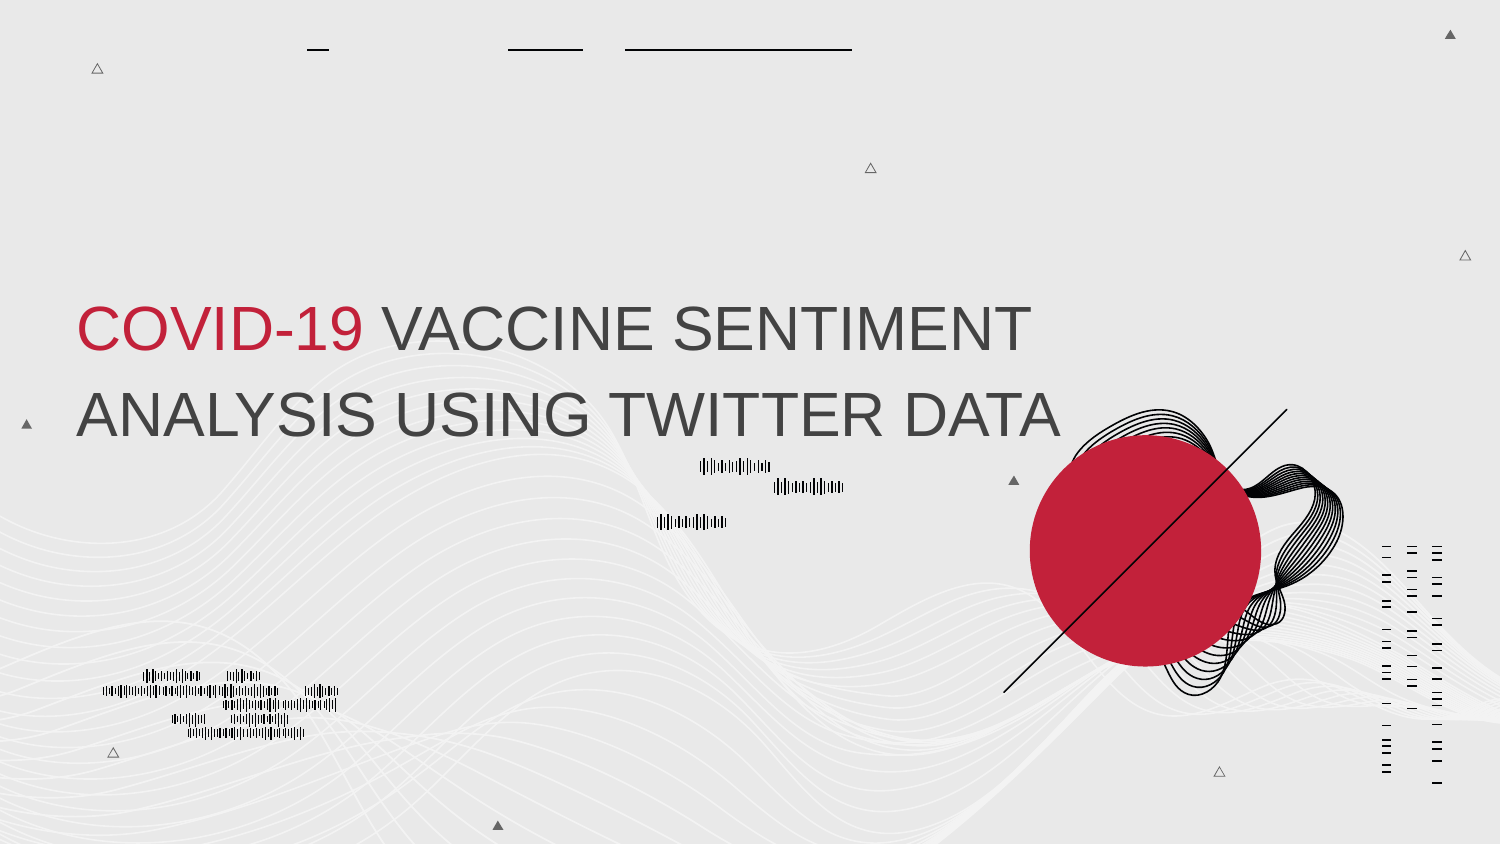

# COVID-19 VACCINE SENTIMENT ANALYSIS USING TWITTER DATA